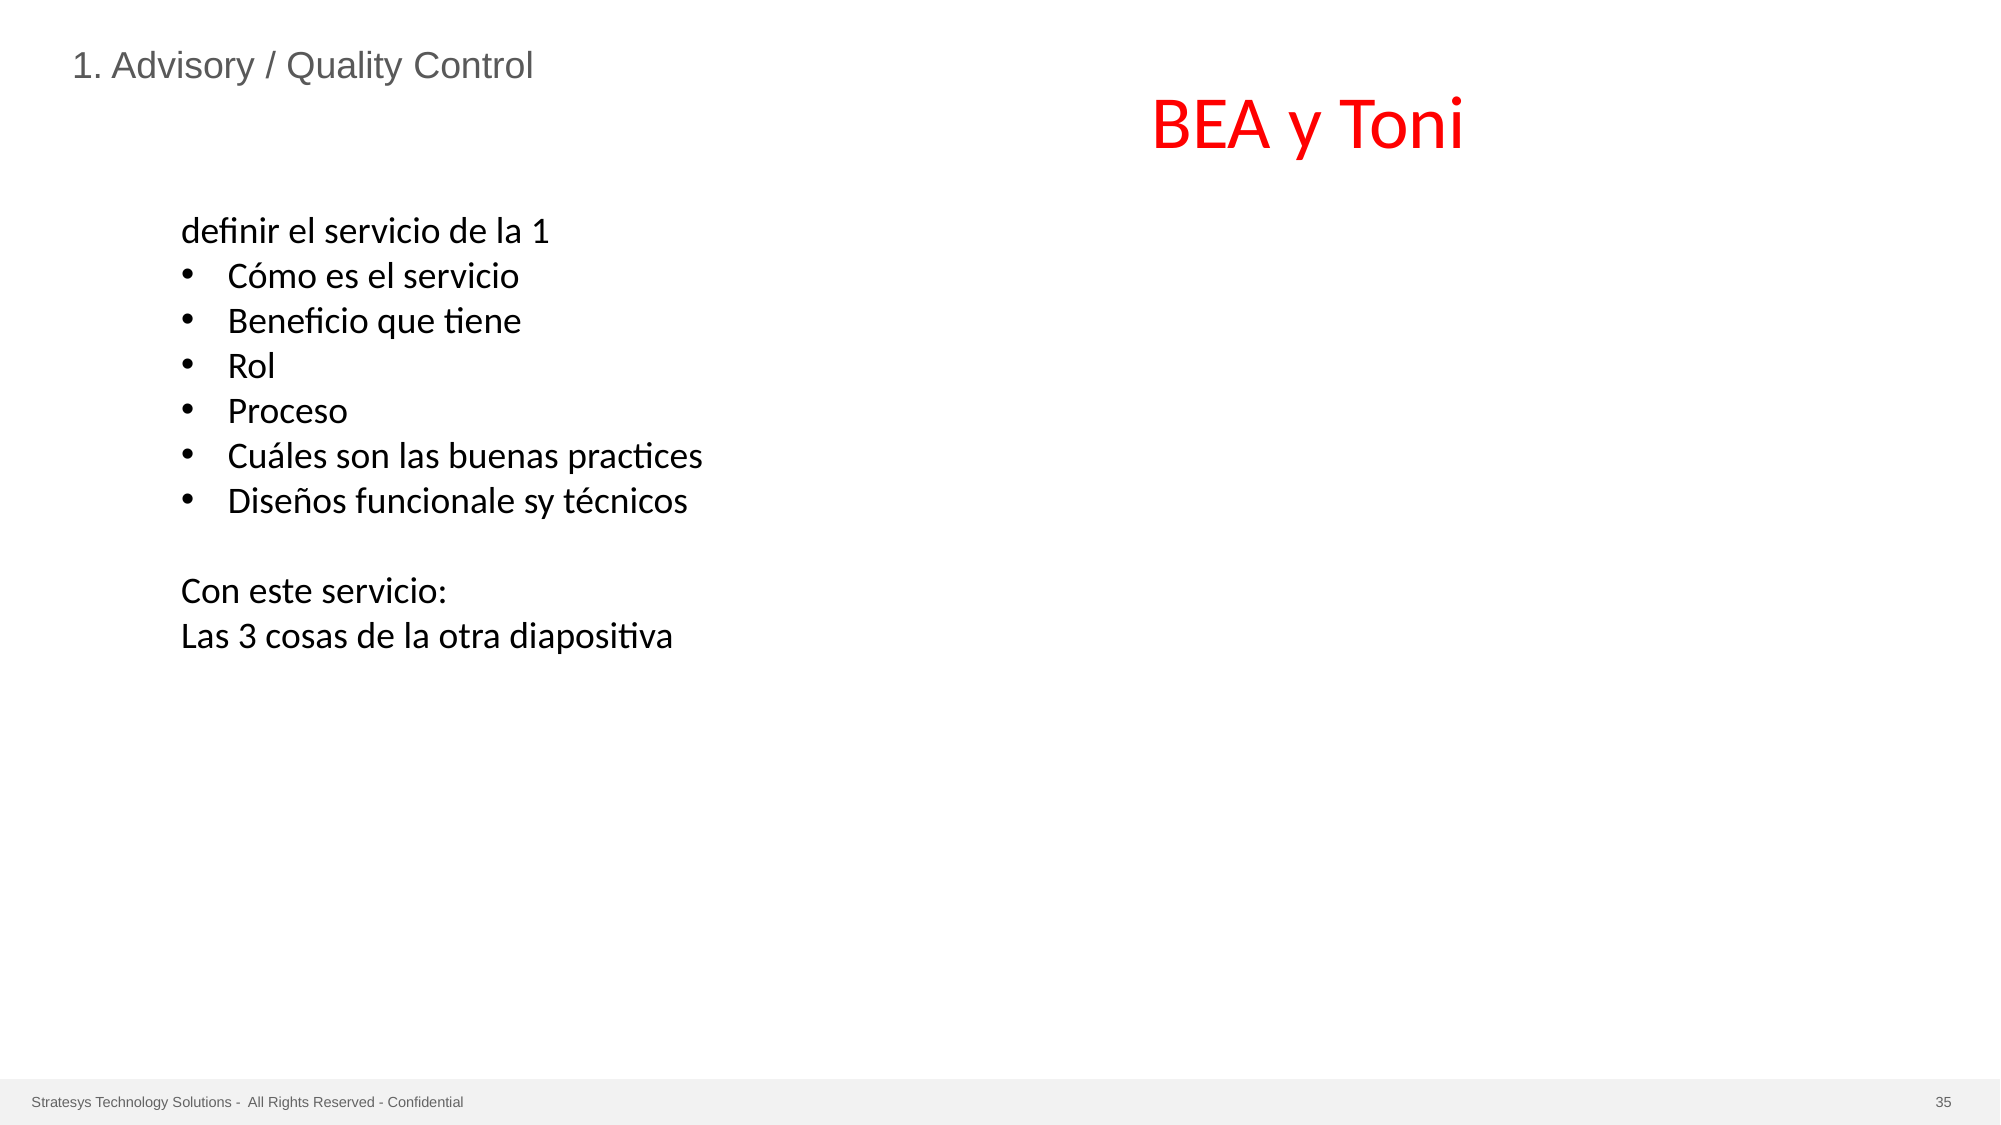

# 1. Advisory / Quality Control
BEA y Toni
definir el servicio de la 1
Cómo es el servicio
Beneficio que tiene
Rol
Proceso
Cuáles son las buenas practices
Diseños funcionale sy técnicos

Con este servicio:
Las 3 cosas de la otra diapositiva